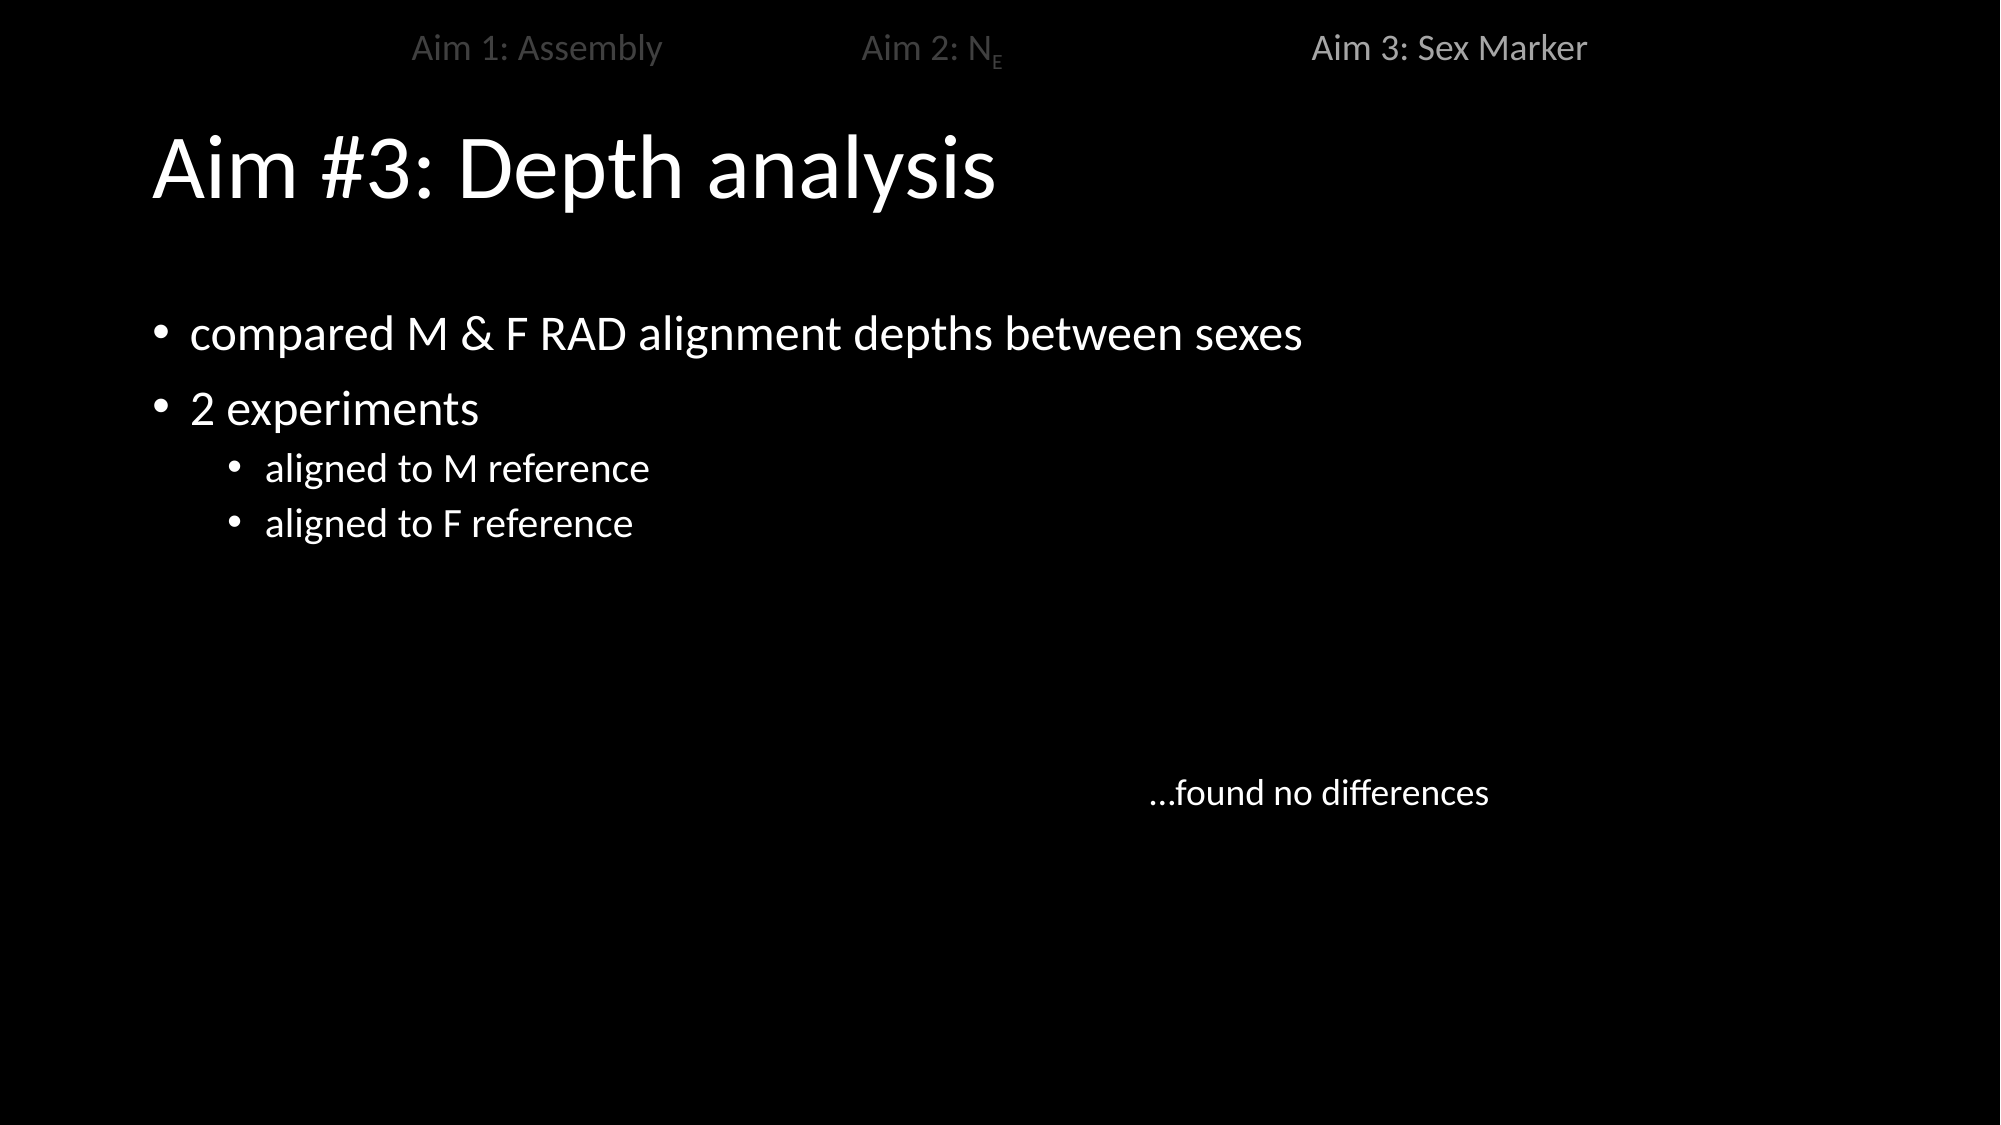

Aim 1: Assembly		Aim 2: NE			Aim 3: Sex Marker
# Aim #3: Depth analysis
compared M & F RAD alignment depths between sexes
2 experiments
aligned to M reference
aligned to F reference

…found no differences